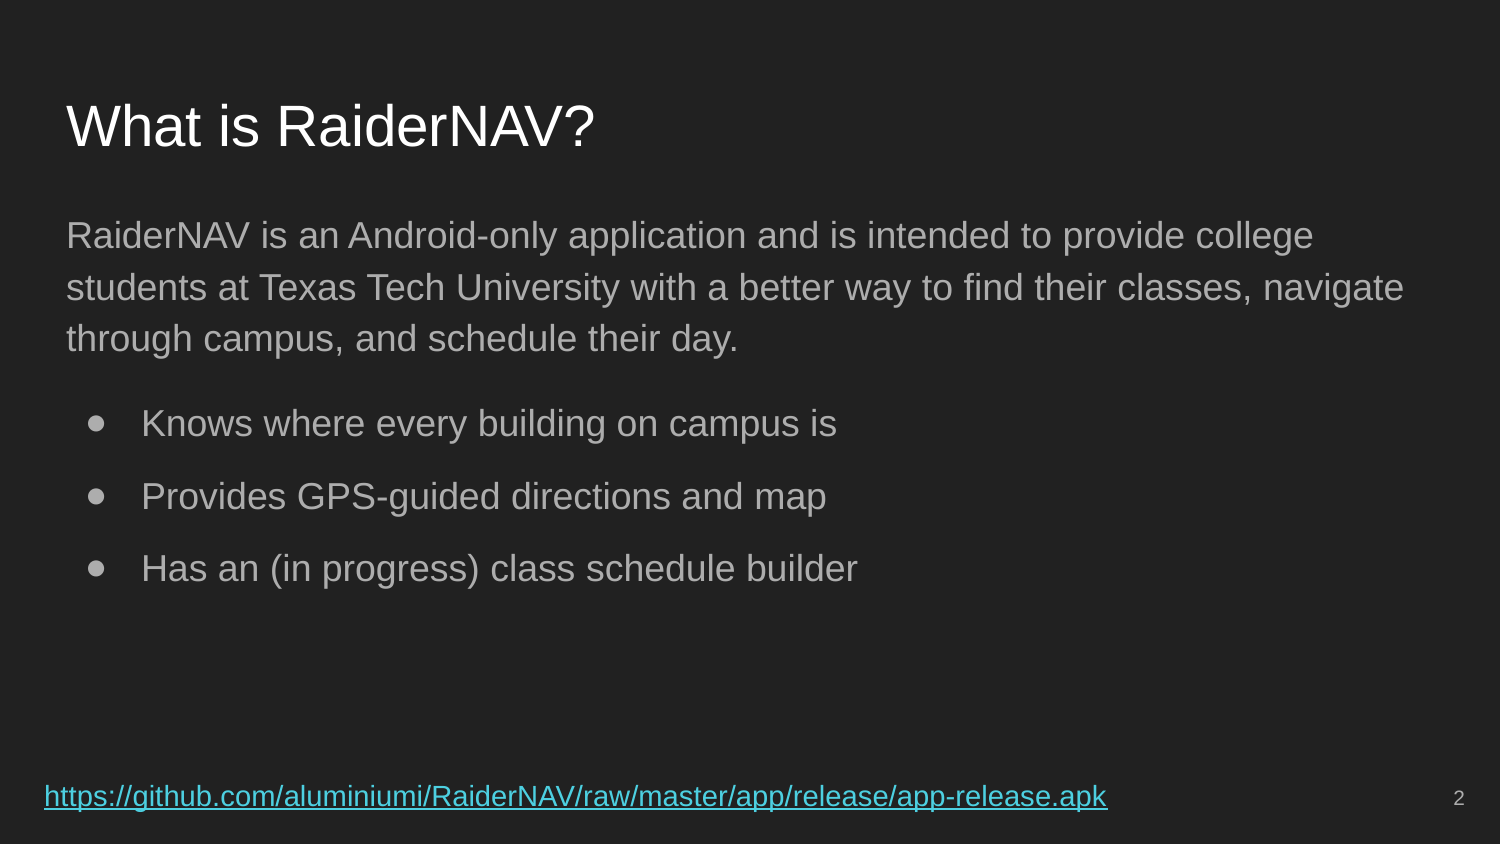

# What is RaiderNAV?
RaiderNAV is an Android-only application and is intended to provide college students at Texas Tech University with a better way to find their classes, navigate through campus, and schedule their day.
Knows where every building on campus is
Provides GPS-guided directions and map
Has an (in progress) class schedule builder
https://github.com/aluminiumi/RaiderNAV/raw/master/app/release/app-release.apk

2